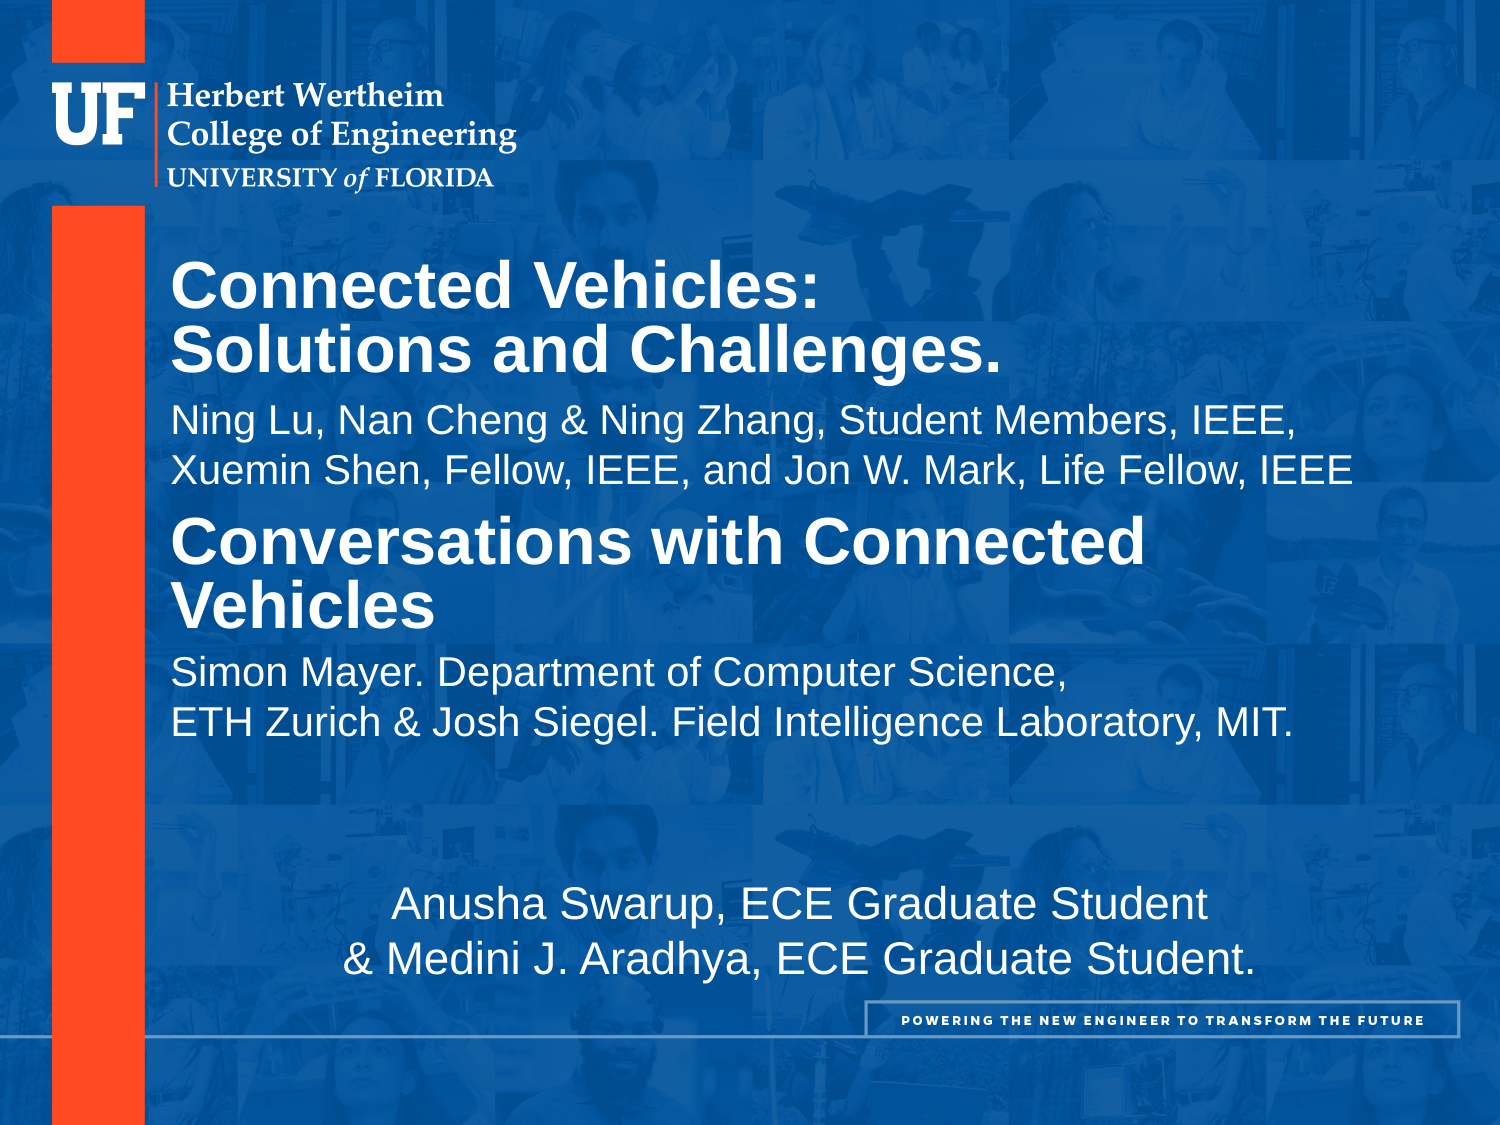

# Connected Vehicles: Solutions and Challenges. Conversations with Connected Vehicles
Ning Lu, Nan Cheng & Ning Zhang, Student Members, IEEE,
Xuemin Shen, Fellow, IEEE, and Jon W. Mark, Life Fellow, IEEE
Simon Mayer. Department of Computer Science,
ETH Zurich & Josh Siegel. Field Intelligence Laboratory, MIT.
Anusha Swarup, ECE Graduate Student
& Medini J. Aradhya, ECE Graduate Student.